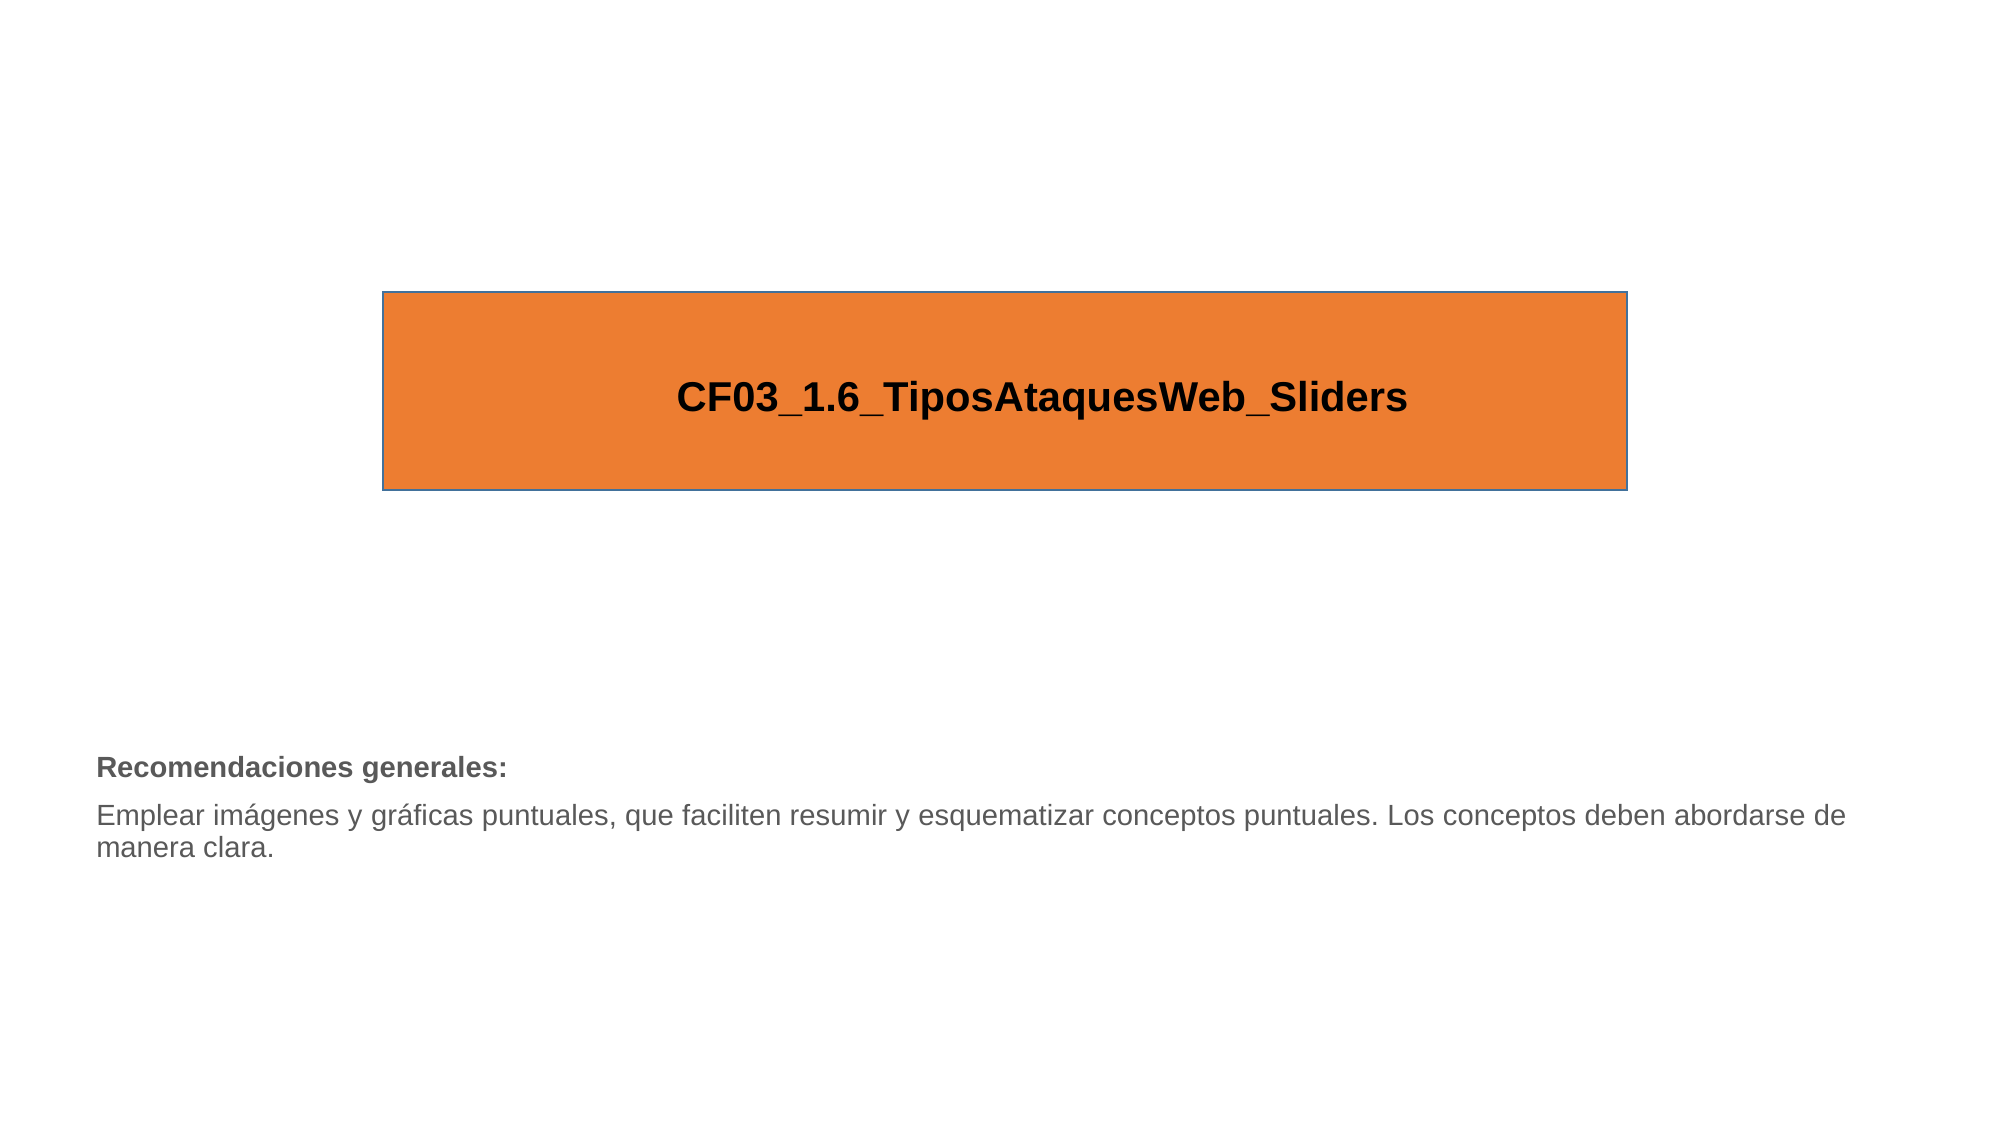

CF03_1.6_TiposAtaquesWeb_Sliders
Recomendaciones generales:
Emplear imágenes y gráficas puntuales, que faciliten resumir y esquematizar conceptos puntuales. Los conceptos deben abordarse de manera clara.